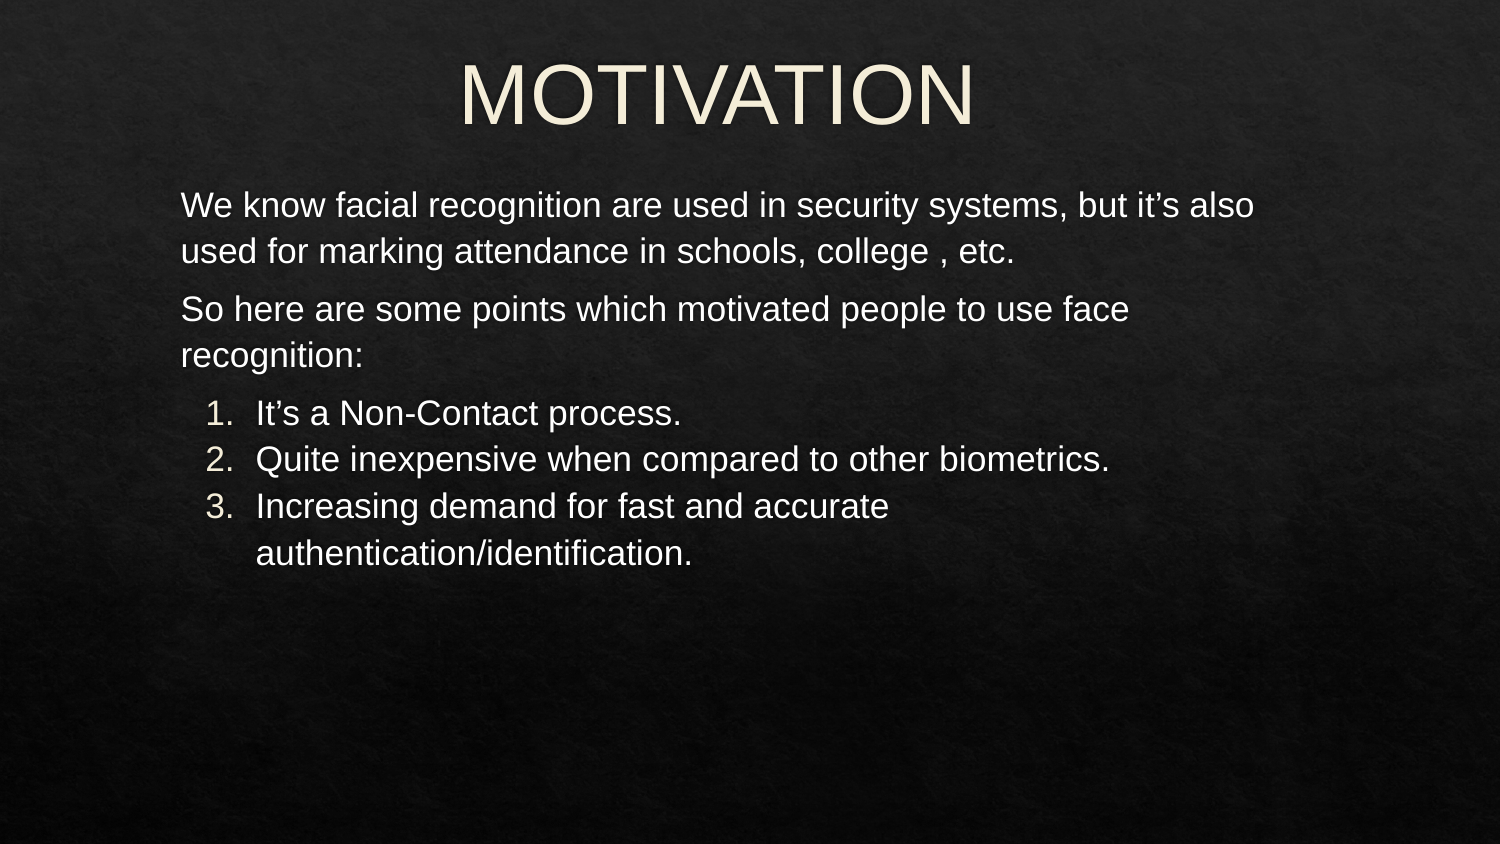

# MOTIVATION
We know facial recognition are used in security systems, but it’s also used for marking attendance in schools, college , etc.
So here are some points which motivated people to use face recognition:
It’s a Non-Contact process.
Quite inexpensive when compared to other biometrics.
Increasing demand for fast and accurate authentication/identification.